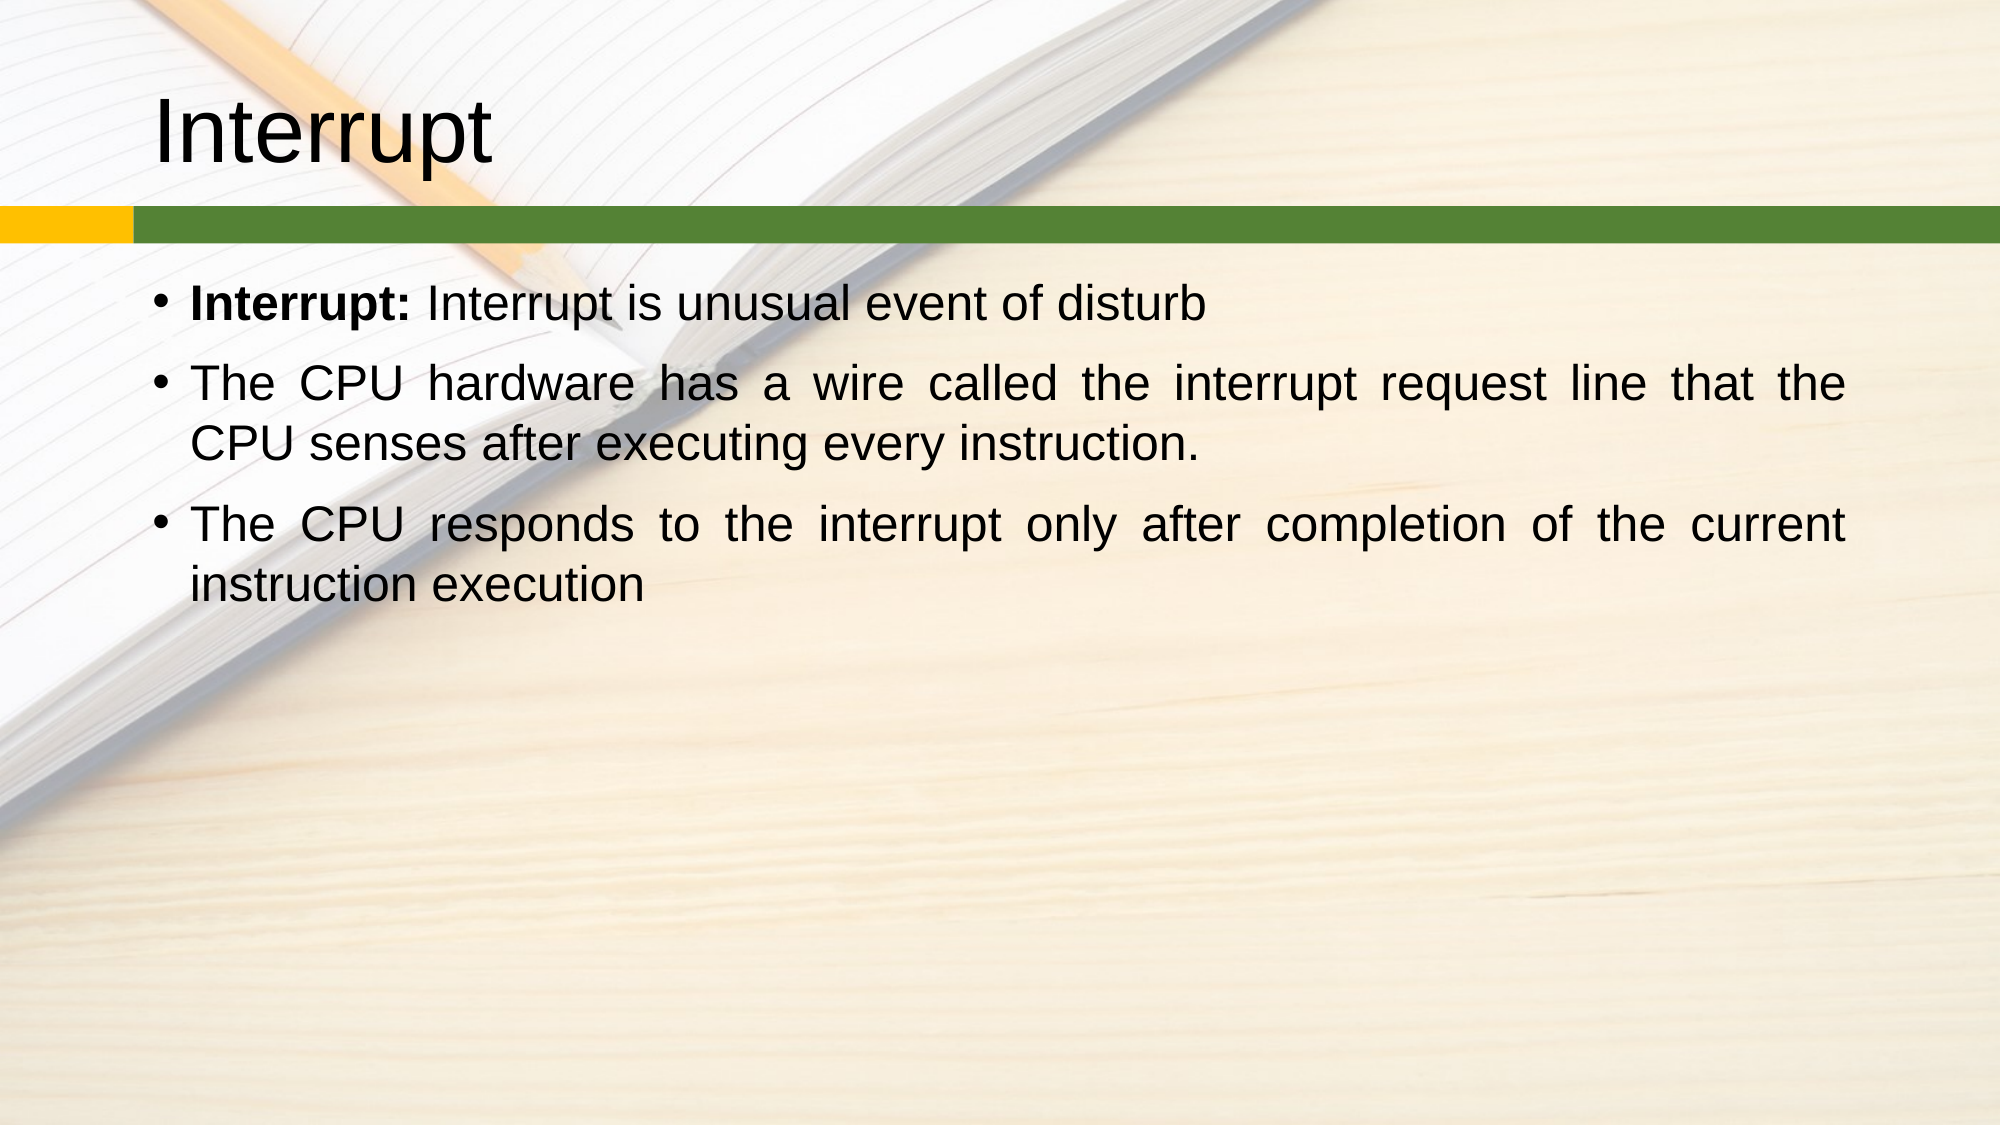

# Interrupt
Interrupt: Interrupt is unusual event of disturb
The CPU hardware has a wire called the interrupt request line that the CPU senses after executing every instruction.
The CPU responds to the interrupt only after completion of the current instruction execution